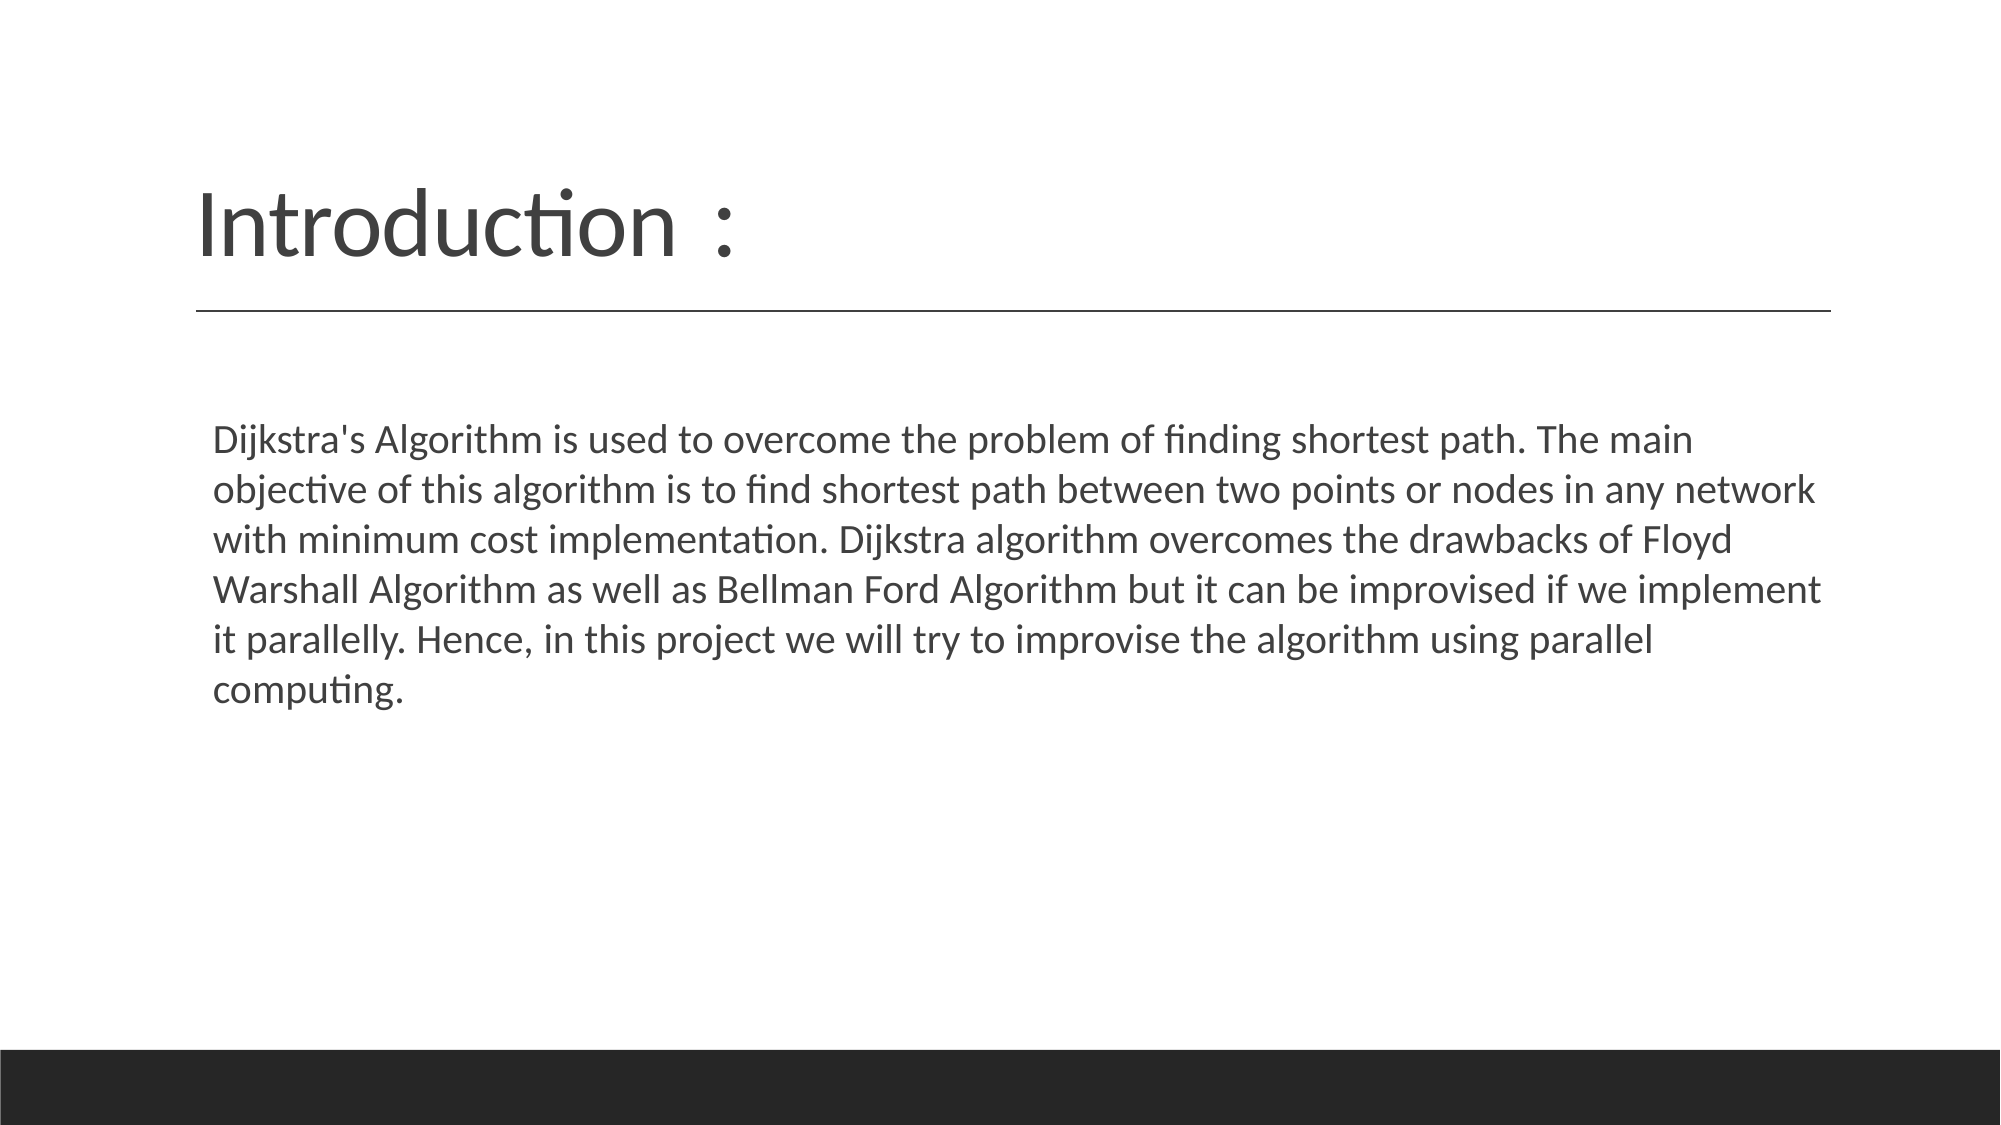

# Introduction :

Dijkstra's Algorithm is used to overcome the problem of finding shortest path. The main objective of this algorithm is to find shortest path between two points or nodes in any network with minimum cost implementation. Dijkstra algorithm overcomes the drawbacks of Floyd Warshall Algorithm as well as Bellman Ford Algorithm but it can be improvised if we implement it parallelly. Hence, in this project we will try to improvise the algorithm using parallel computing.